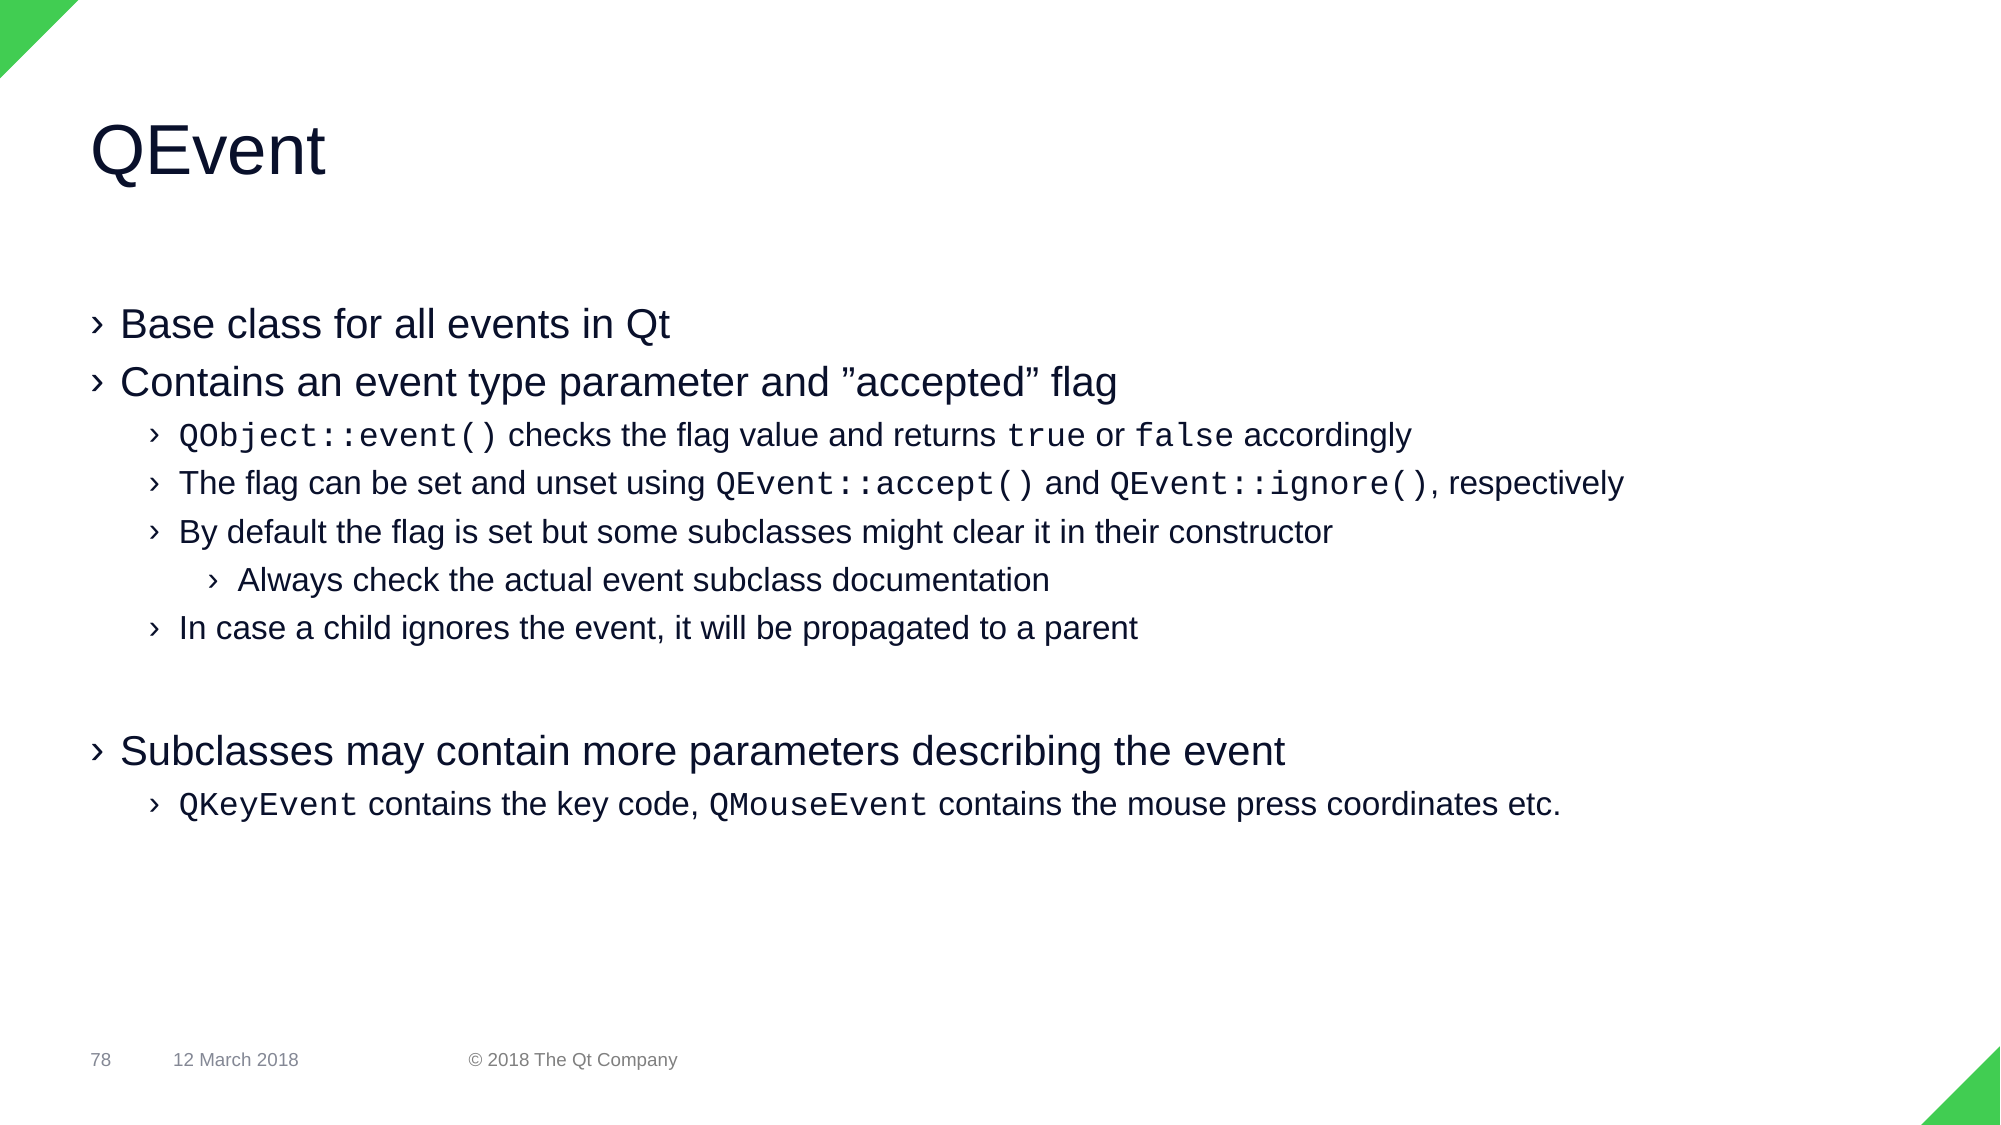

# QEvent
Base class for all events in Qt
Contains an event type parameter and ”accepted” flag
QObject::event() checks the flag value and returns true or false accordingly
The flag can be set and unset using QEvent::accept() and QEvent::ignore(), respectively
By default the flag is set but some subclasses might clear it in their constructor
Always check the actual event subclass documentation
In case a child ignores the event, it will be propagated to a parent

Subclasses may contain more parameters describing the event
QKeyEvent contains the key code, QMouseEvent contains the mouse press coordinates etc.

78
12 March 2018
© 2018 The Qt Company